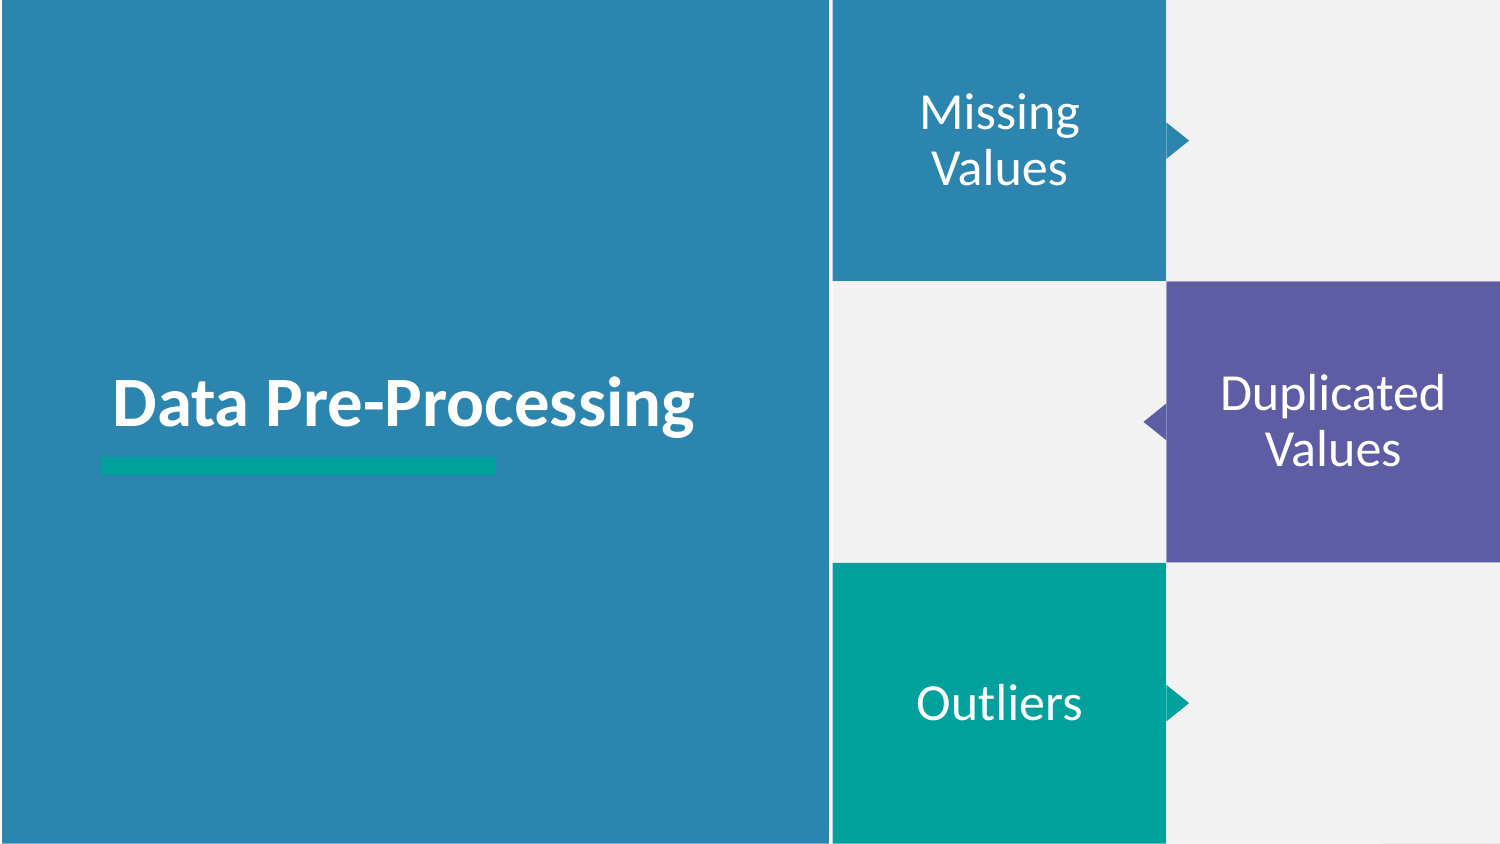

Missing Values
Duplicated Values
# Data Pre-Processing

Outliers